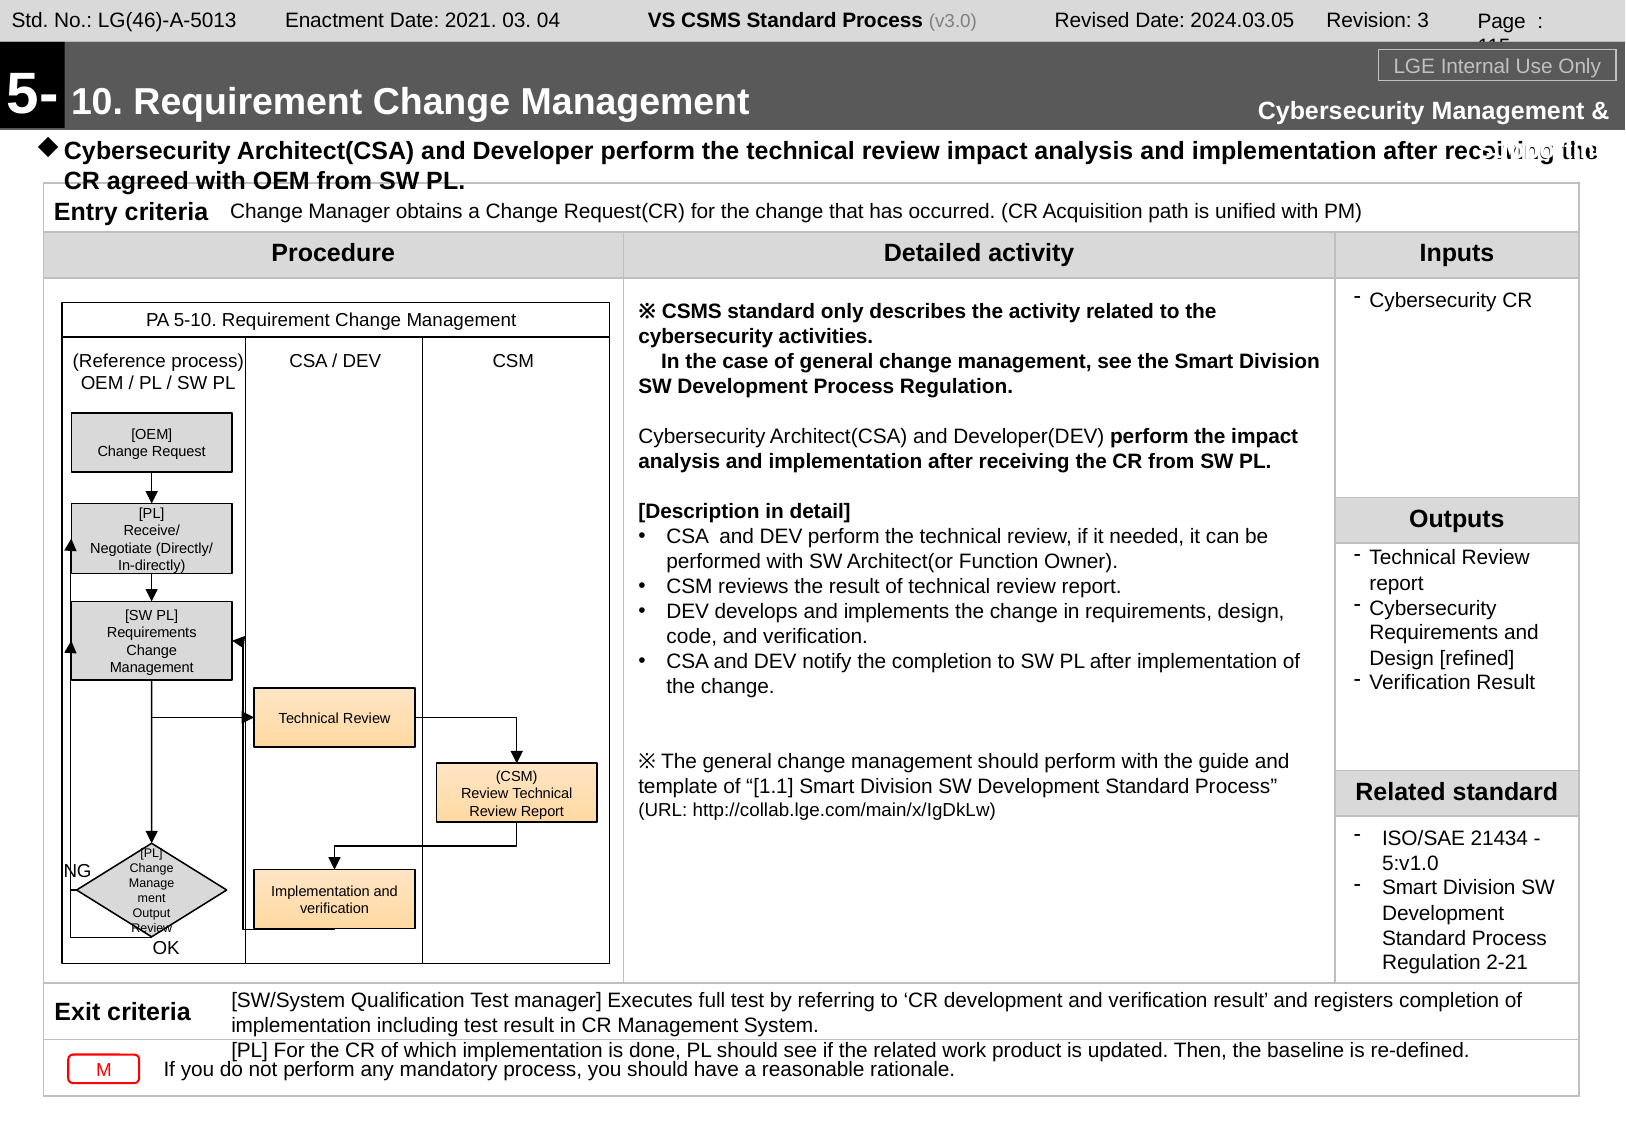

Page  :  115
5-
#
m
10. Requirement Change Management
LGE Internal Use Only
Cybersecurity Management & Supporting
Cybersecurity Architect(CSA) and Developer perform the technical review impact analysis and implementation after receiving the CR agreed with OEM from SW PL.
Change Manager obtains a Change Request(CR) for the change that has occurred. (CR Acquisition path is unified with PM)
Cybersecurity CR
※ CSMS standard only describes the activity related to the cybersecurity activities.
    In the case of general change management, see the Smart Division SW Development Process Regulation.

Cybersecurity Architect(CSA) and Developer(DEV) perform the impact analysis and implementation after receiving the CR from SW PL.

[Description in detail]
CSA  and DEV perform the technical review, if it needed, it can be performed with SW Architect(or Function Owner).
CSM reviews the result of technical review report.
DEV develops and implements the change in requirements, design,  code, and verification.
CSA and DEV notify the completion to SW PL after implementation of the change.

※ The general change management should perform with the guide and template of “[1.1] Smart Division SW Development Standard Process”
(URL: http://collab.lge.com/main/x/IgDkLw)
PA 5-10. Requirement Change Management

(Reference process)
OEM / PL / SW PL
CSA / DEV
CSM
[OEM]
Change Request
[PL]
Receive/
Negotiate (Directly/
In-directly)
Technical Review report
Cybersecurity Requirements and Design [refined]
Verification Result
[SW PL]
Requirements Change Management
Technical Review
(CSM)
Review Technical Review Report
ISO/SAE 21434 -5:v1.0
Smart Division SW Development Standard Process Regulation 2-21
[PL]
Change Management Output Review
NG
Implementation and verification
OK
[SW/System Qualification Test manager] Executes full test by referring to ‘CR development and verification result’ and registers completion of implementation including test result in CR Management System.
[PL] For the CR of which implementation is done, PL should see if the related work product is updated. Then, the baseline is re-defined.
If you do not perform any mandatory process, you should have a reasonable rationale.
M